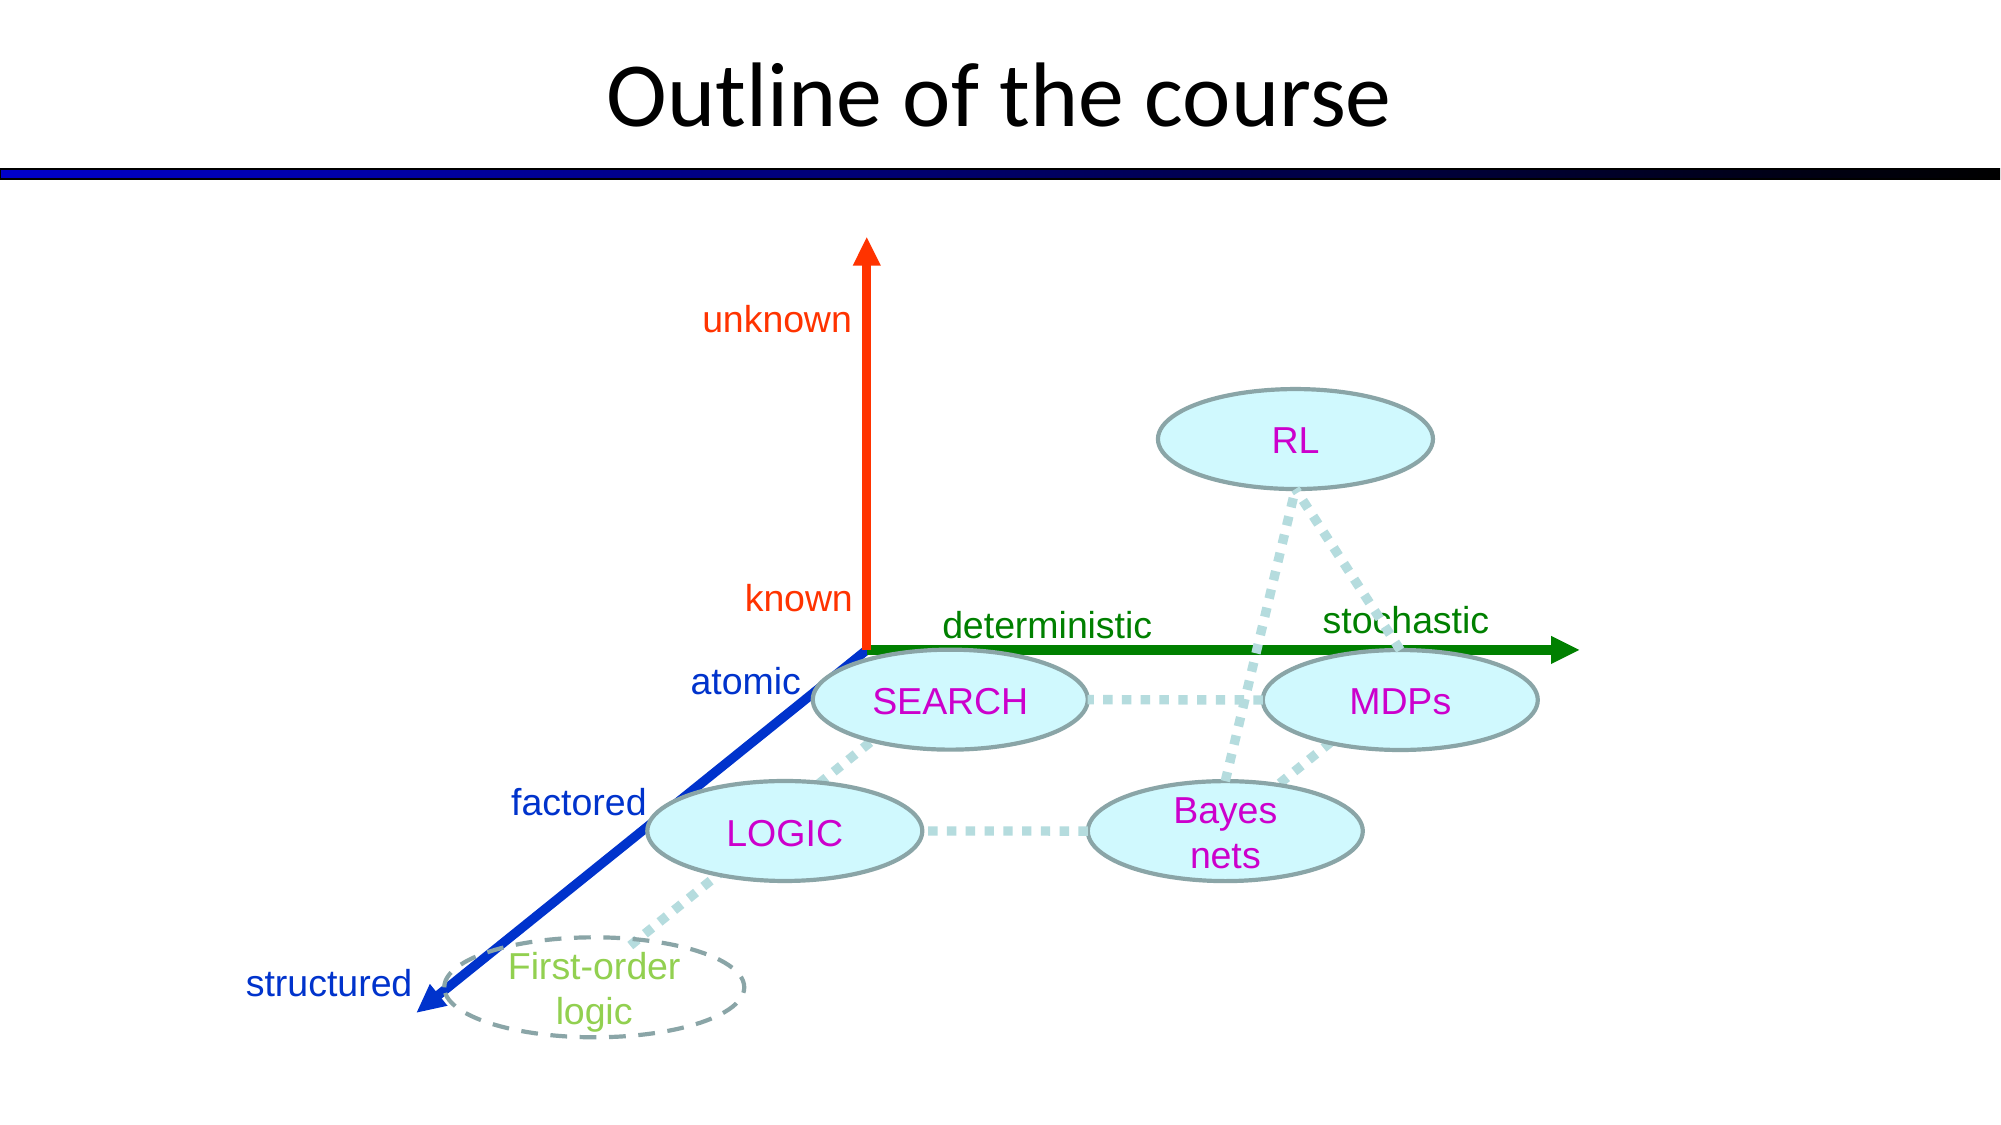

# Outline of the course
unknown
known
RL
stochastic
deterministic
SEARCH
atomic
factored
structured
MDPs
LOGIC
Bayes nets
First-order logic